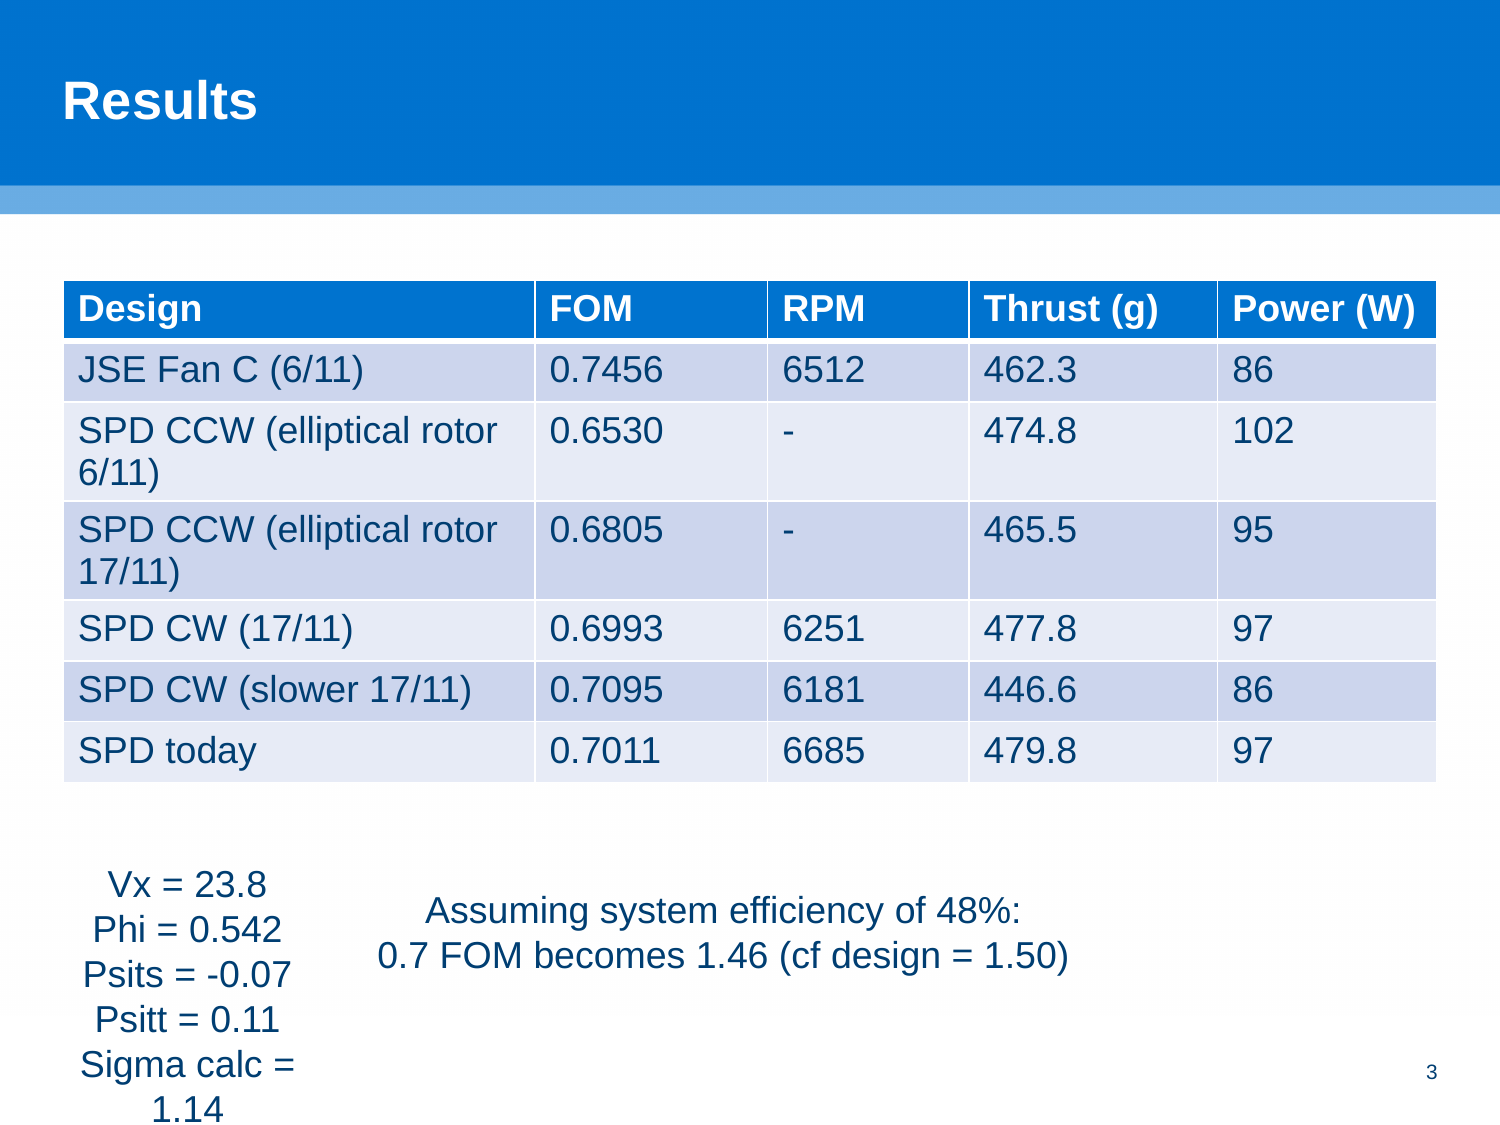

# Results
| Design | FOM | RPM | Thrust (g) | Power (W) |
| --- | --- | --- | --- | --- |
| JSE Fan C (6/11) | 0.7456 | 6512 | 462.3 | 86 |
| SPD CCW (elliptical rotor 6/11) | 0.6530 | - | 474.8 | 102 |
| SPD CCW (elliptical rotor 17/11) | 0.6805 | - | 465.5 | 95 |
| SPD CW (17/11) | 0.6993 | 6251 | 477.8 | 97 |
| SPD CW (slower 17/11) | 0.7095 | 6181 | 446.6 | 86 |
| SPD today | 0.7011 | 6685 | 479.8 | 97 |
Vx = 23.8
Phi = 0.542
Psits = -0.07
Psitt = 0.11
Sigma calc = 1.14
Assuming system efficiency of 48%:
0.7 FOM becomes 1.46 (cf design = 1.50)
3